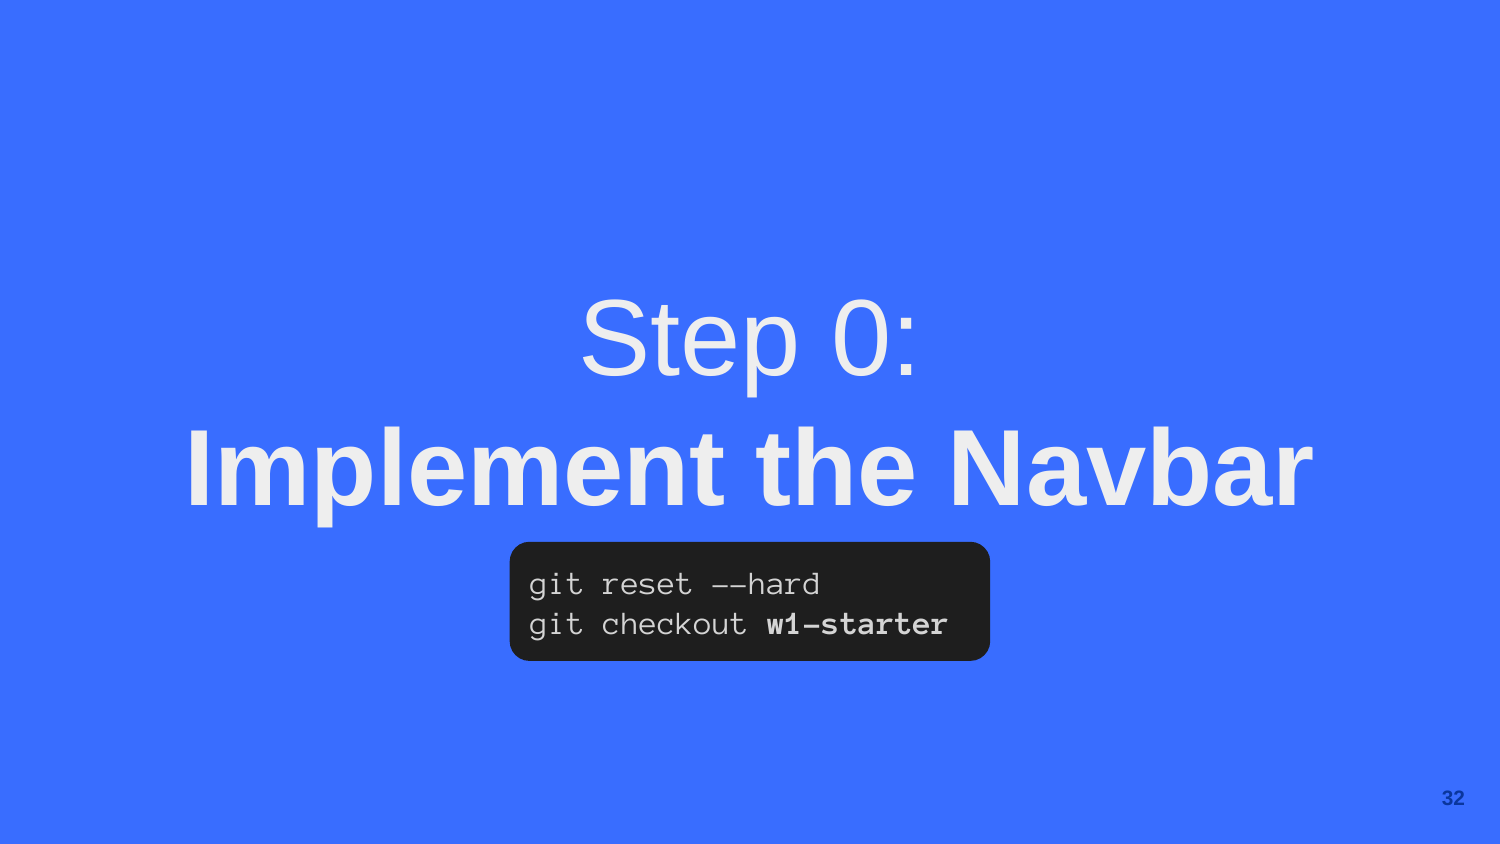

# Step 0:
Implement the Navbar
git reset --hard
git checkout w1-starter
32